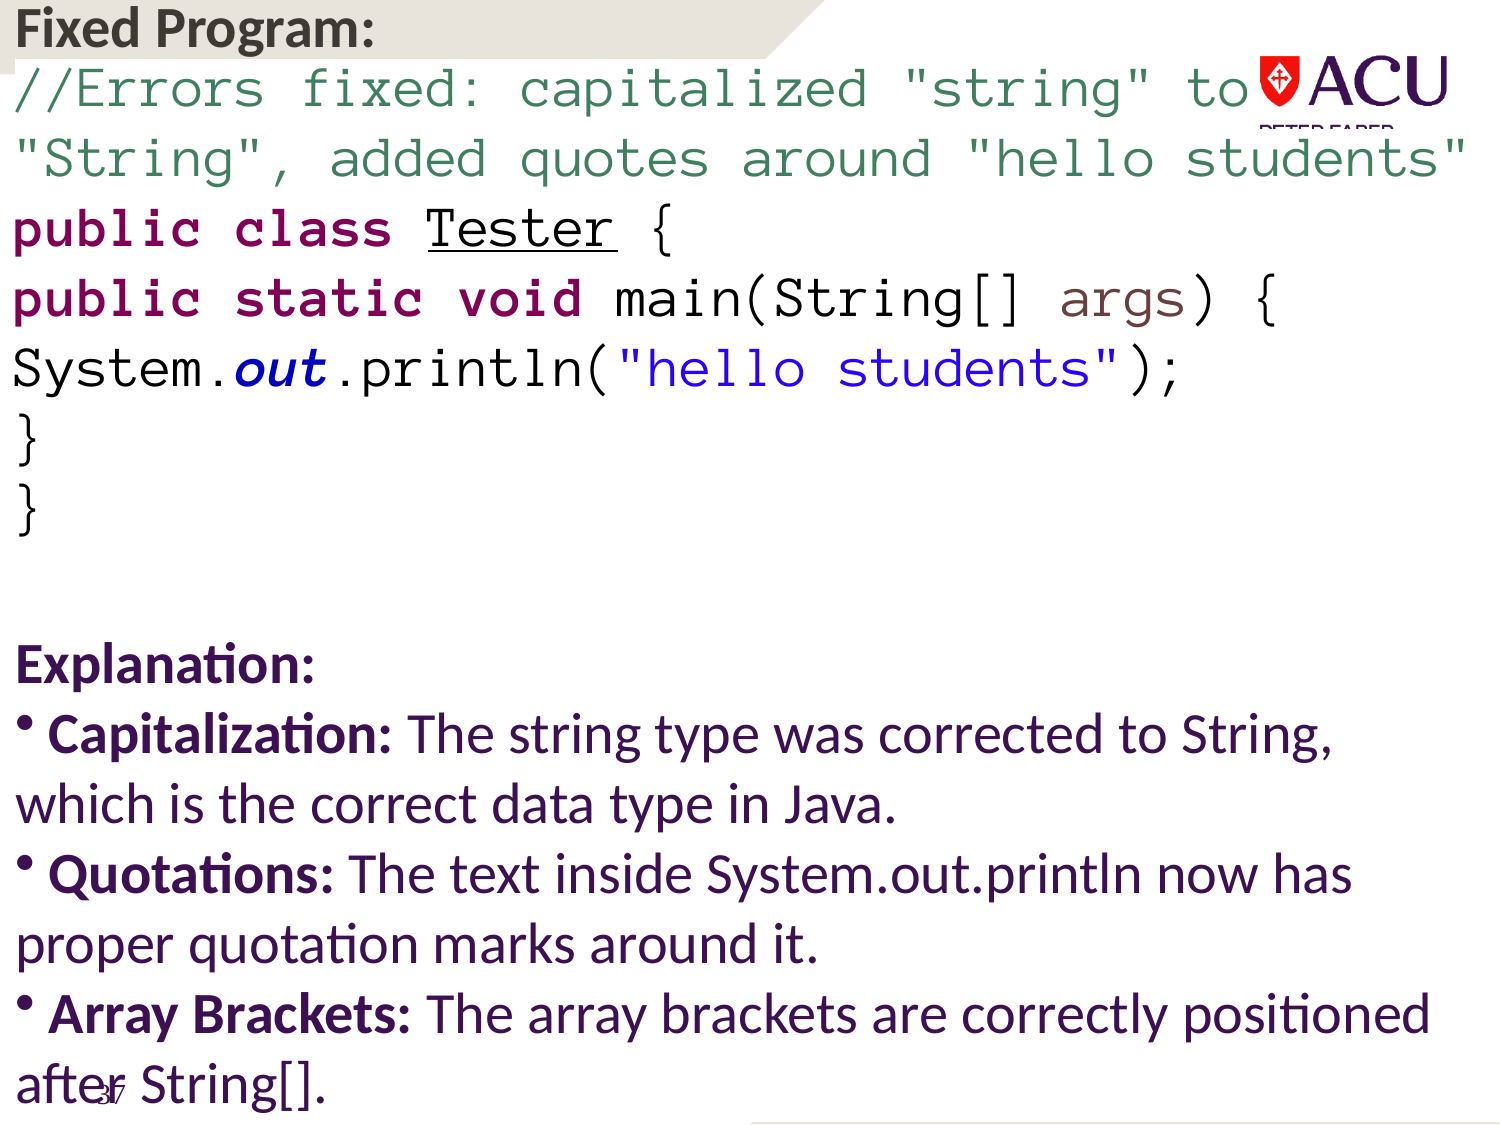

# Fixed Program:
//Errors fixed: capitalized "string" to "String", added quotes around "hello students"
public class Tester {
public static void main(String[] args) {
System.out.println("hello students");
}
}
Explanation:
 Capitalization: The string type was corrected to String, which is the correct data type in Java.
 Quotations: The text inside System.out.println now has proper quotation marks around it.
 Array Brackets: The array brackets are correctly positioned after String[].
37